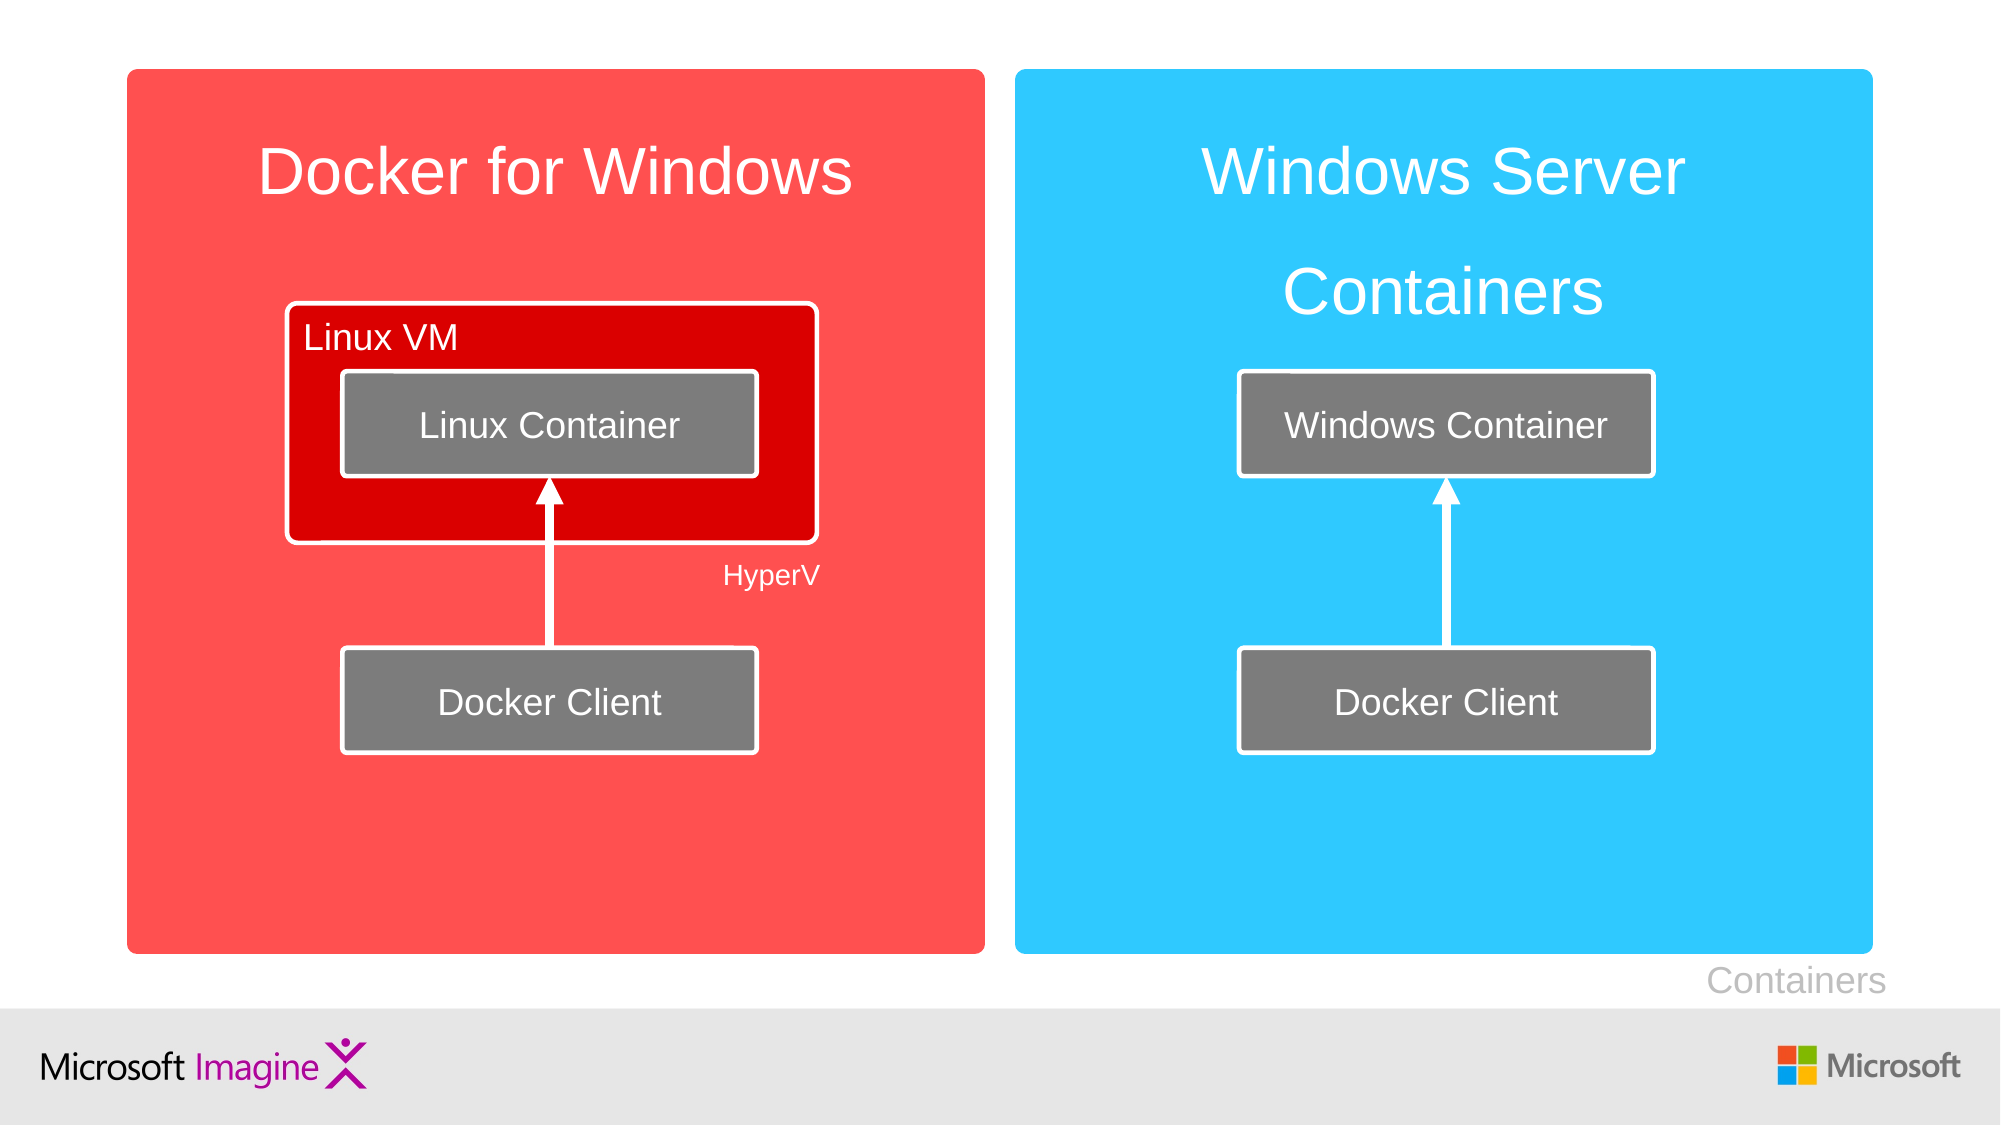

Docker for Windows
Windows Server Containers
Linux VM

Linux Container
Windows Container
HyperV
Docker Client
Docker Client
Containers